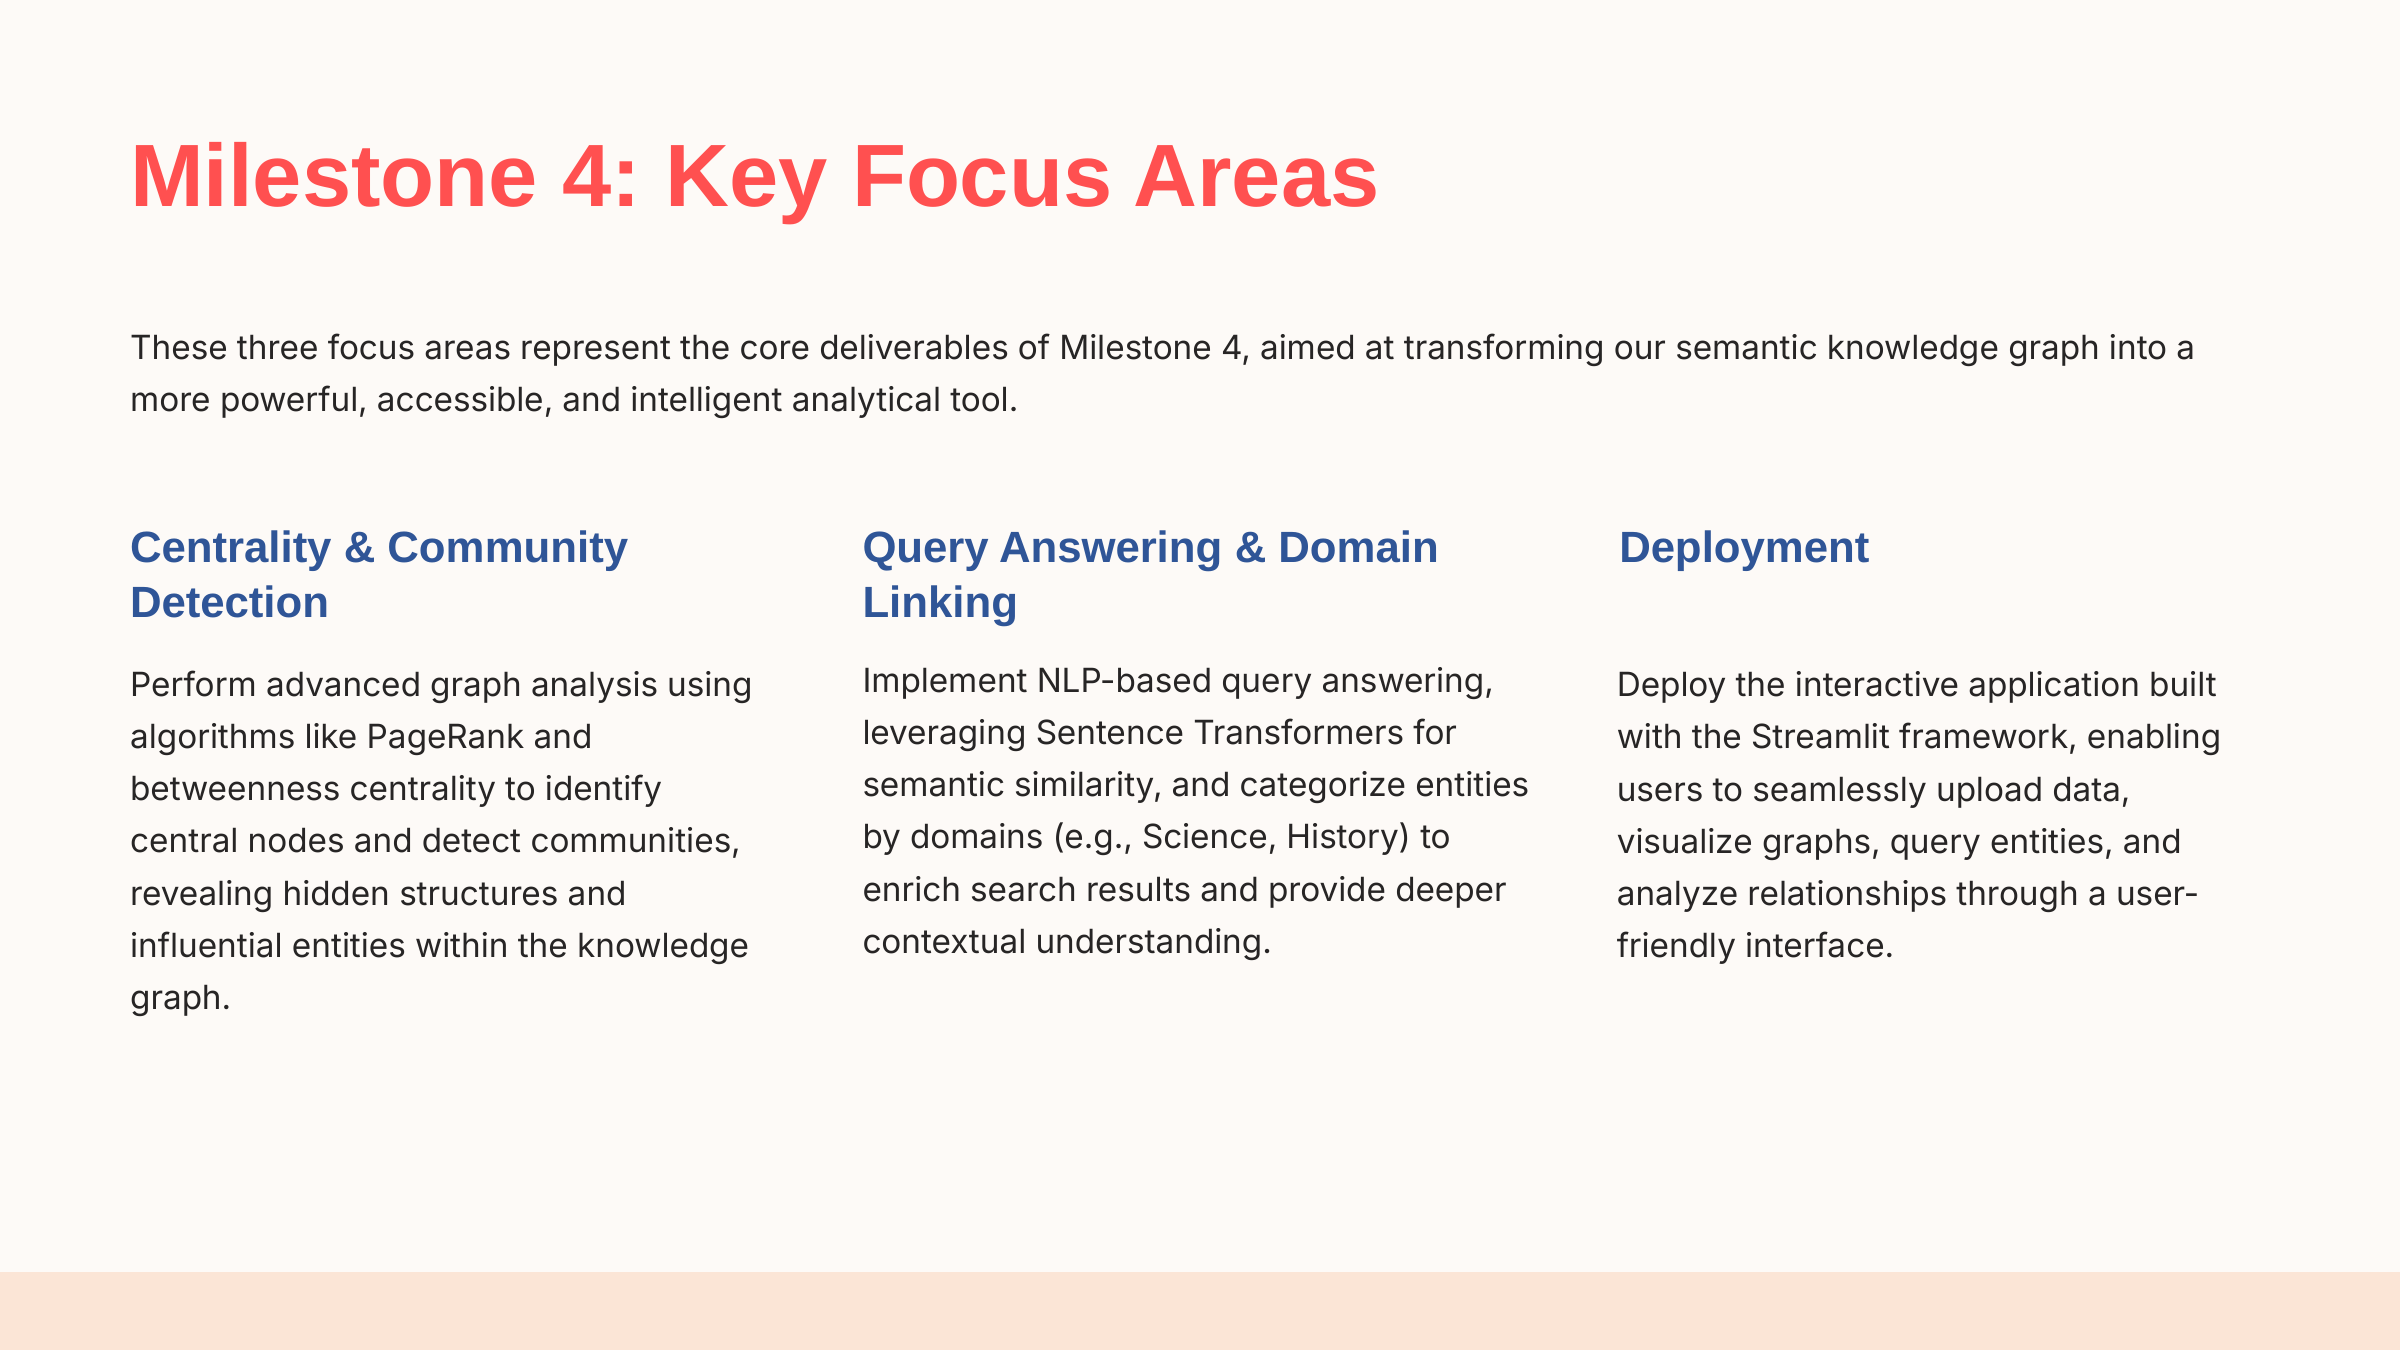

Milestone 4: Key Focus Areas
These three focus areas represent the core deliverables of Milestone 4, aimed at transforming our semantic knowledge graph into a more powerful, accessible, and intelligent analytical tool.
Centrality & Community Detection
Query Answering & Domain Linking
Deployment
Implement NLP-based query answering, leveraging Sentence Transformers for semantic similarity, and categorize entities by domains (e.g., Science, History) to enrich search results and provide deeper contextual understanding.
Perform advanced graph analysis using algorithms like PageRank and betweenness centrality to identify central nodes and detect communities, revealing hidden structures and influential entities within the knowledge graph.
Deploy the interactive application built with the Streamlit framework, enabling users to seamlessly upload data, visualize graphs, query entities, and analyze relationships through a user-friendly interface.